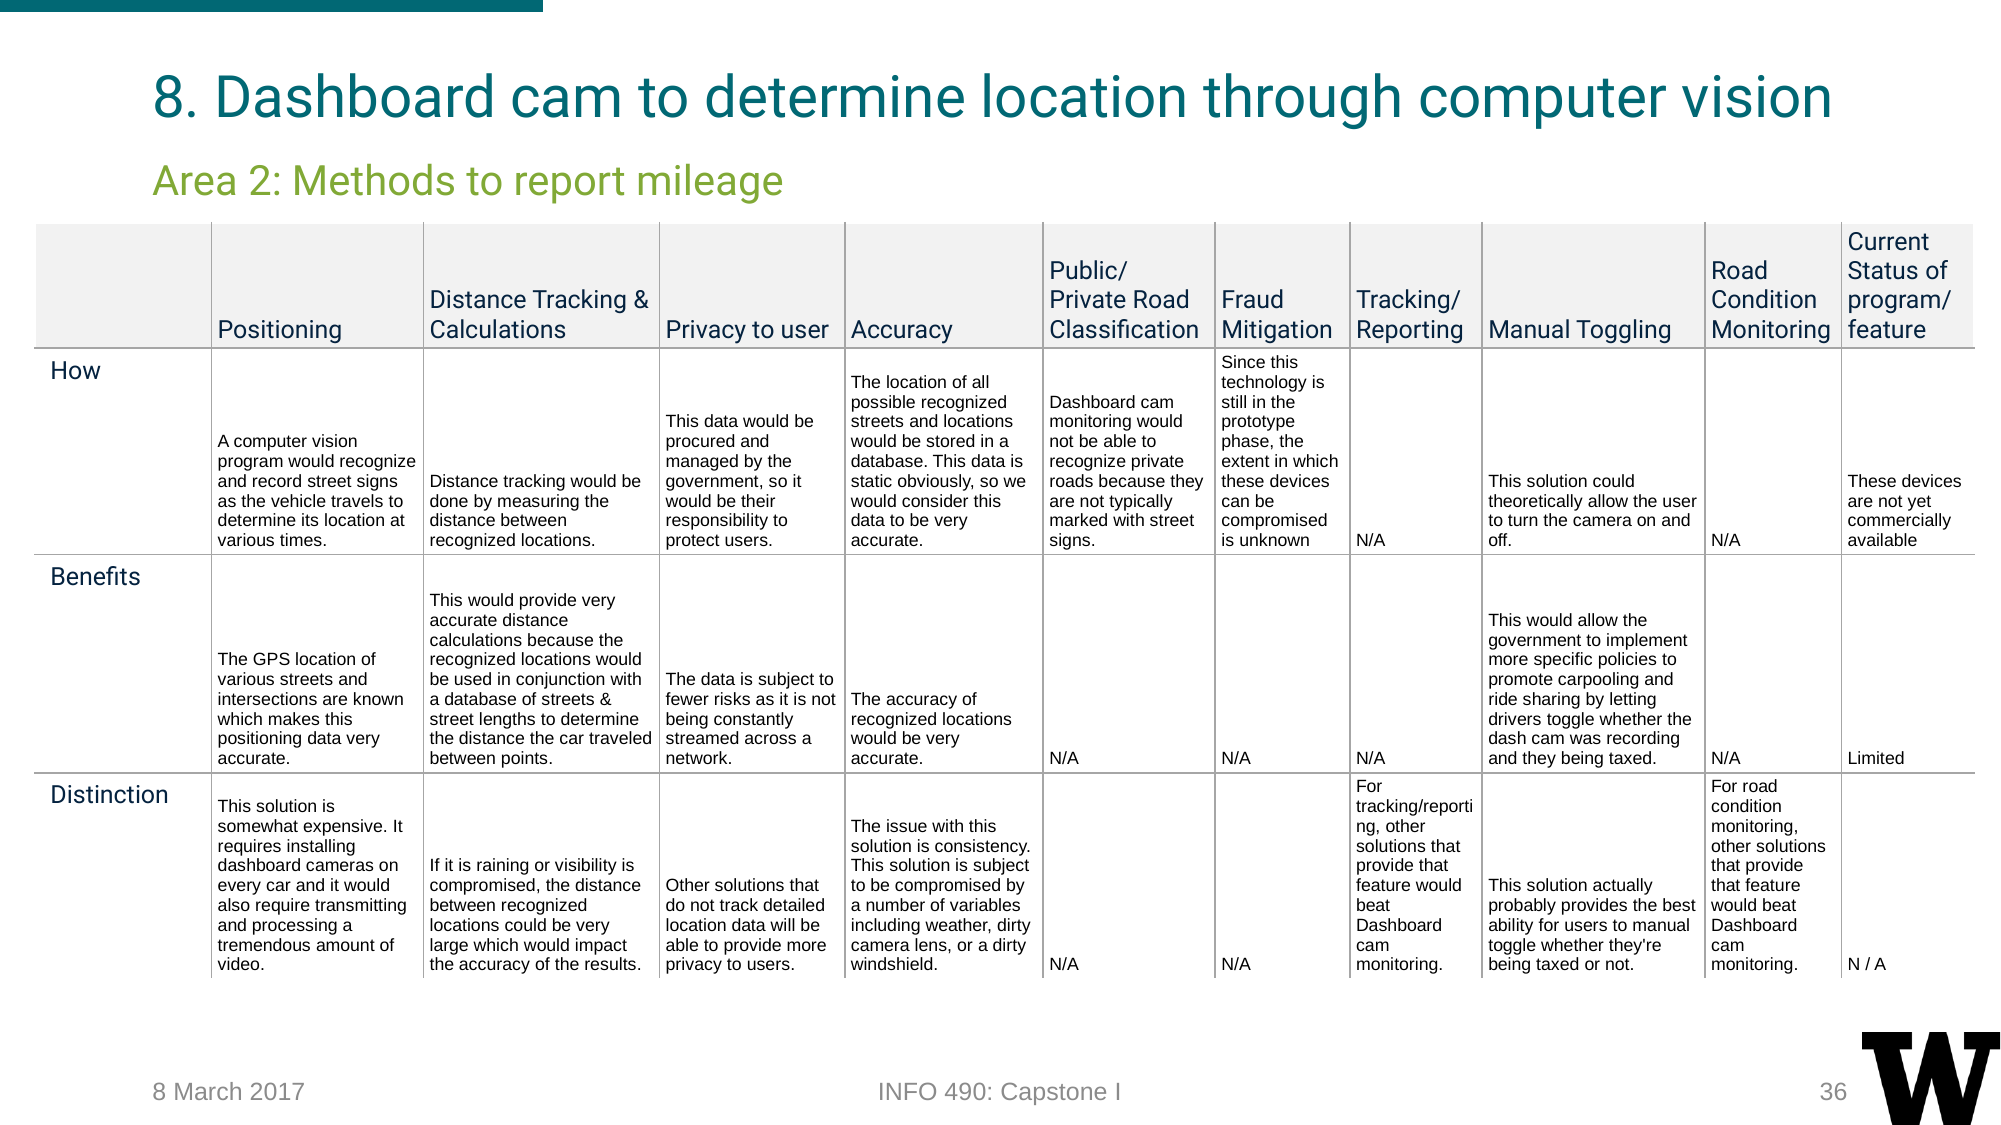

8. Dashboard cam to determine location through computer vision
Area 2: Methods to report mileage
|  | Positioning | Distance Tracking & Calculations | Privacy to user | Accuracy | Public/ Private Road Classification | Fraud Mitigation | Tracking/Reporting | Manual Toggling | Road Condition Monitoring | Current Status of program/ feature |
| --- | --- | --- | --- | --- | --- | --- | --- | --- | --- | --- |
| How | A computer vision program would recognize and record street signs as the vehicle travels to determine its location at various times. | Distance tracking would be done by measuring the distance between recognized locations. | This data would be procured and managed by the government, so it would be their responsibility to protect users. | The location of all possible recognized streets and locations would be stored in a database. This data is static obviously, so we would consider this data to be very accurate. | Dashboard cam monitoring would not be able to recognize private roads because they are not typically marked with street signs. | Since this technology is still in the prototype phase, the extent in which these devices can be compromised is unknown | N/A | This solution could theoretically allow the user to turn the camera on and off. | N/A | These devices are not yet commercially available |
| Benefits | The GPS location of various streets and intersections are known which makes this positioning data very accurate. | This would provide very accurate distance calculations because the recognized locations would be used in conjunction with a database of streets & street lengths to determine the distance the car traveled between points. | The data is subject to fewer risks as it is not being constantly streamed across a network. | The accuracy of recognized locations would be very accurate. | N/A | N/A | N/A | This would allow the government to implement more specific policies to promote carpooling and ride sharing by letting drivers toggle whether the dash cam was recording and they being taxed. | N/A | Limited |
| Distinction | This solution is somewhat expensive. It requires installing dashboard cameras on every car and it would also require transmitting and processing a tremendous amount of video. | If it is raining or visibility is compromised, the distance between recognized locations could be very large which would impact the accuracy of the results. | Other solutions that do not track detailed location data will be able to provide more privacy to users. | The issue with this solution is consistency. This solution is subject to be compromised by a number of variables including weather, dirty camera lens, or a dirty windshield. | N/A | N/A | For tracking/reporting, other solutions that provide that feature would beat Dashboard cam monitoring. | This solution actually probably provides the best ability for users to manual toggle whether they're being taxed or not. | For road condition monitoring, other solutions that provide that feature would beat Dashboard cam monitoring. | N / A |
8 March 2017
INFO 490: Capstone I
36